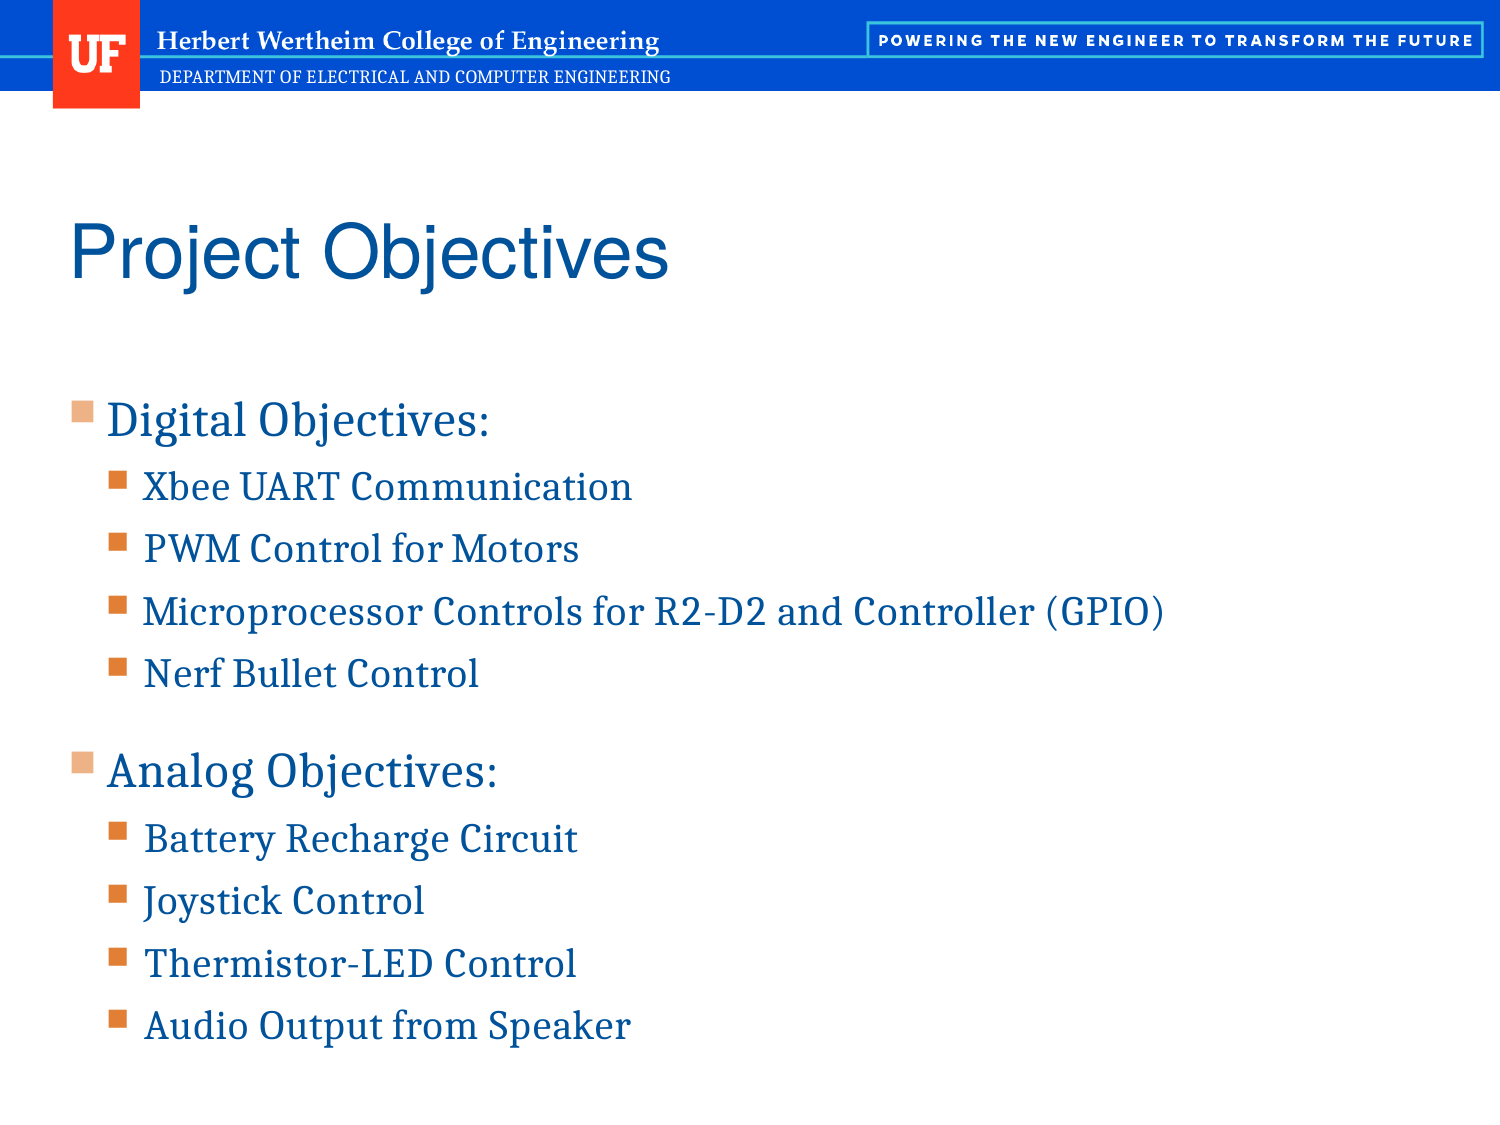

# Project Objectives
Digital Objectives:
Xbee UART Communication
PWM Control for Motors
Microprocessor Controls for R2-D2 and Controller (GPIO)
Nerf Bullet Control
Analog Objectives:
Battery Recharge Circuit
Joystick Control
Thermistor-LED Control
Audio Output from Speaker